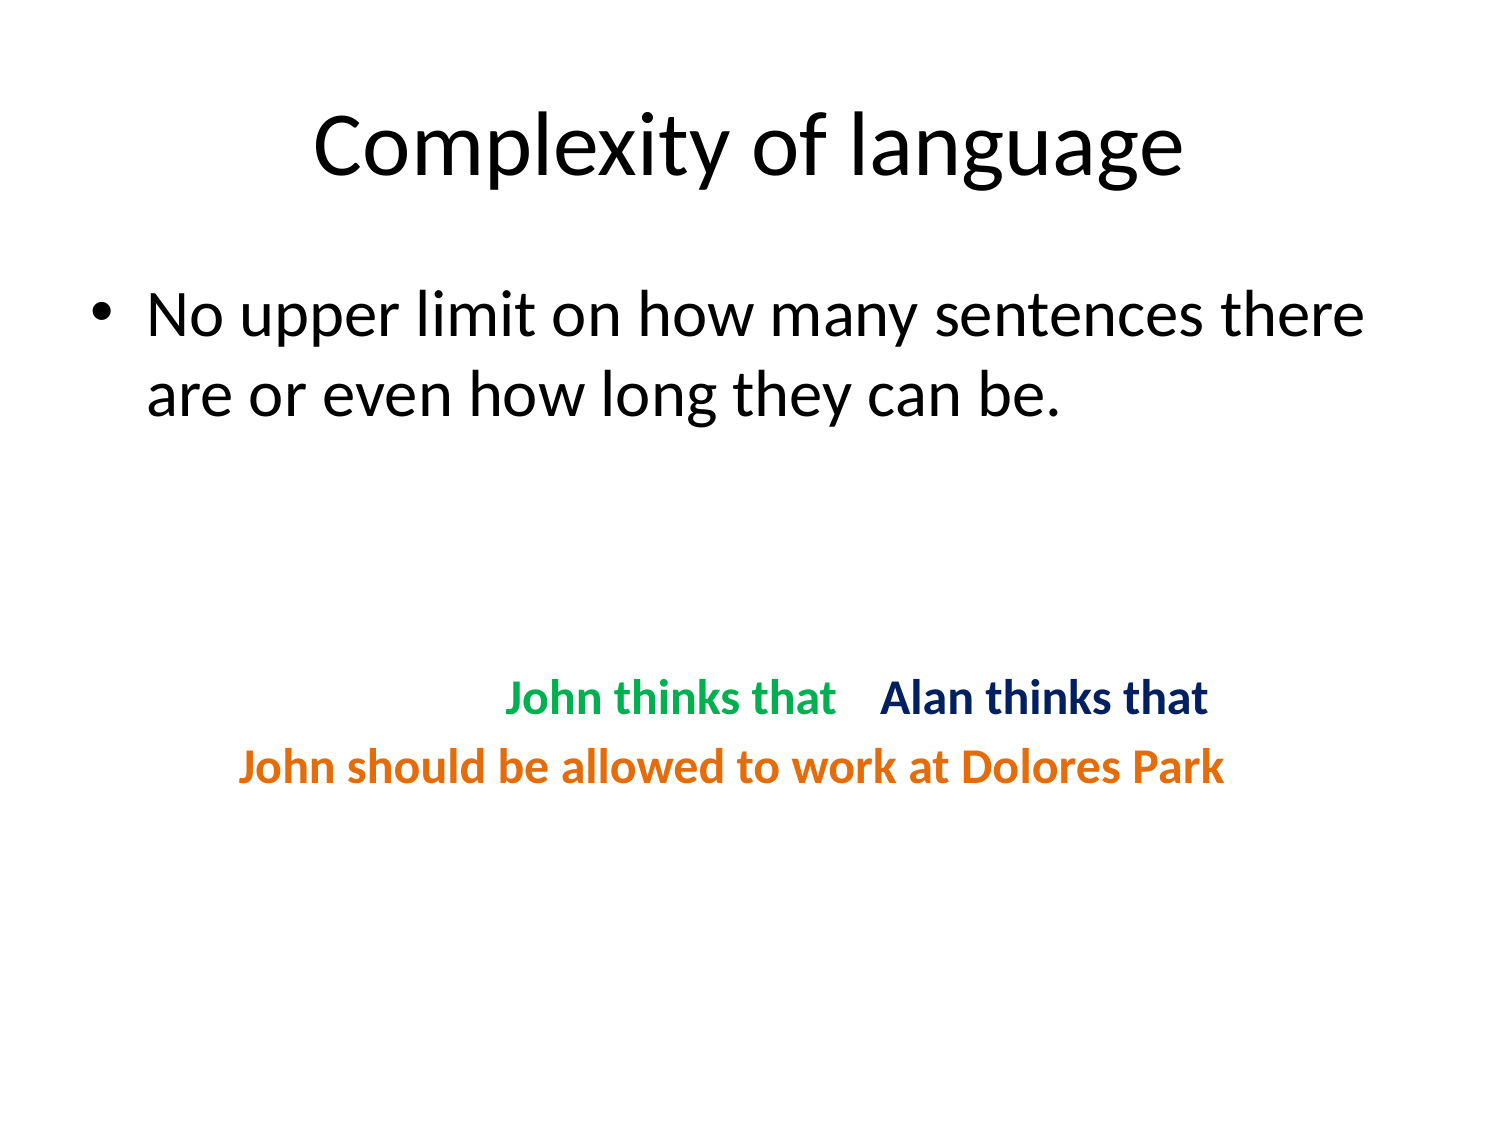

# Complexity of language
No upper limit on how many sentences there are or even how long they can be.

John thinks that
Alan thinks that
John should be allowed to work at Dolores Park